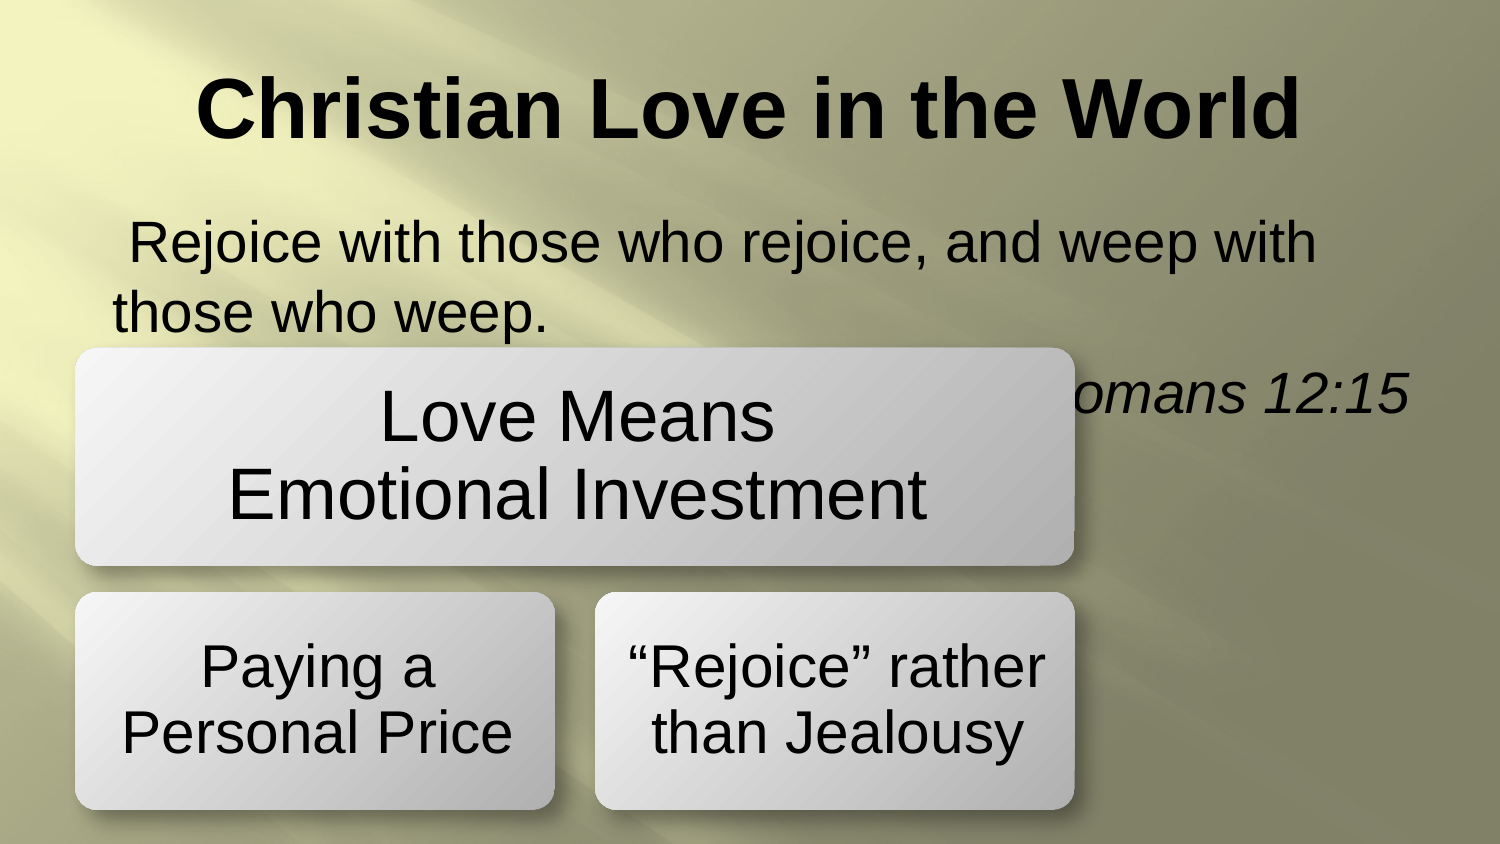

# Christian Love in the World
 Rejoice with those who rejoice, and weep with those who weep.
Romans 12:15
Love Means
Emotional Investment
Paying a Personal Price
“Rejoice” rather than Jealousy